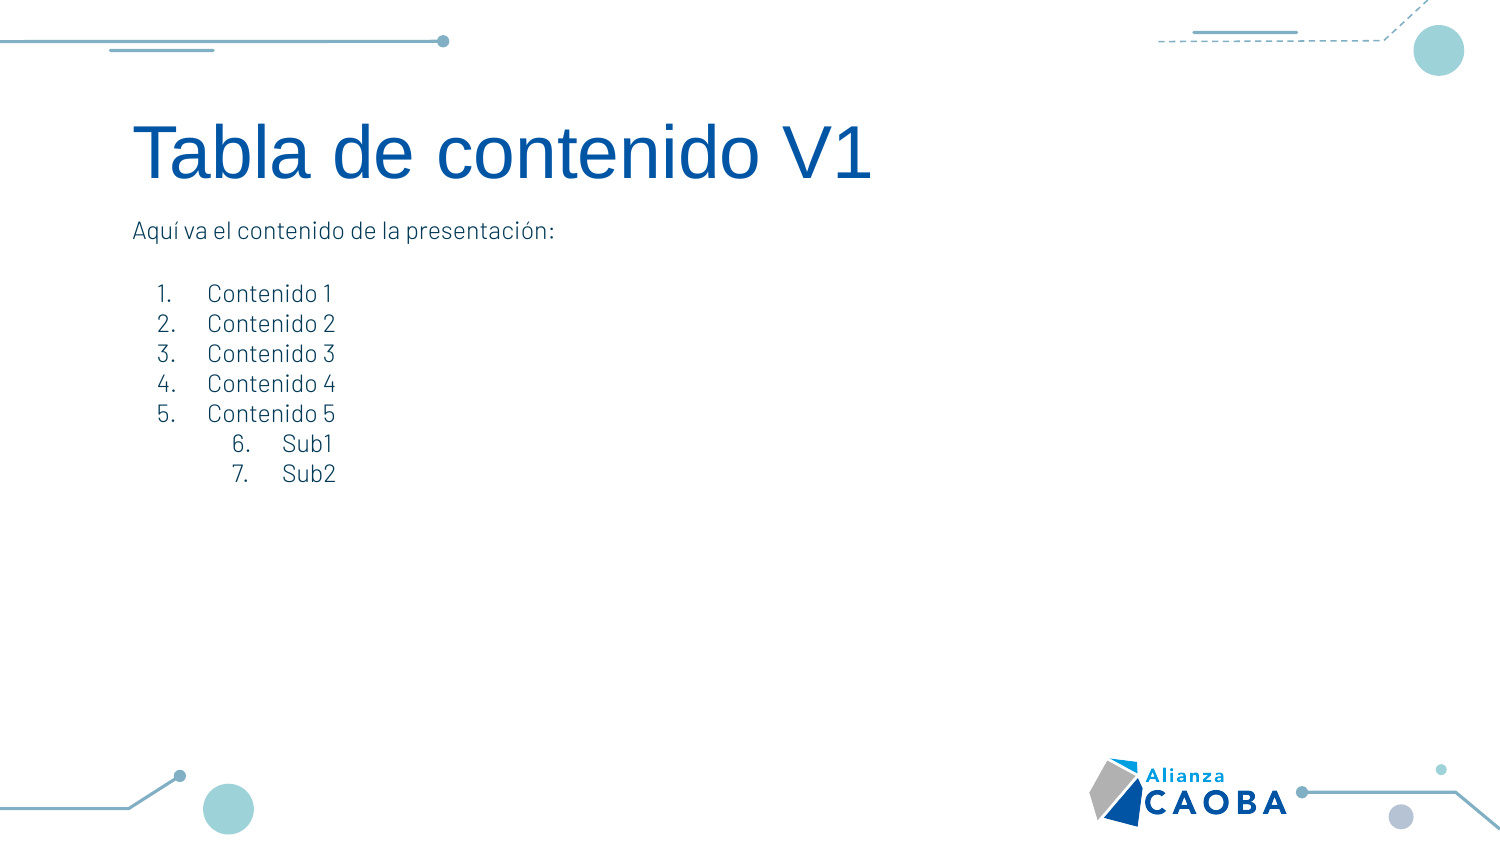

# Tabla de contenido V1
Aquí va el contenido de la presentación:
Contenido 1
Contenido 2
Contenido 3
Contenido 4
Contenido 5
Sub1
Sub2